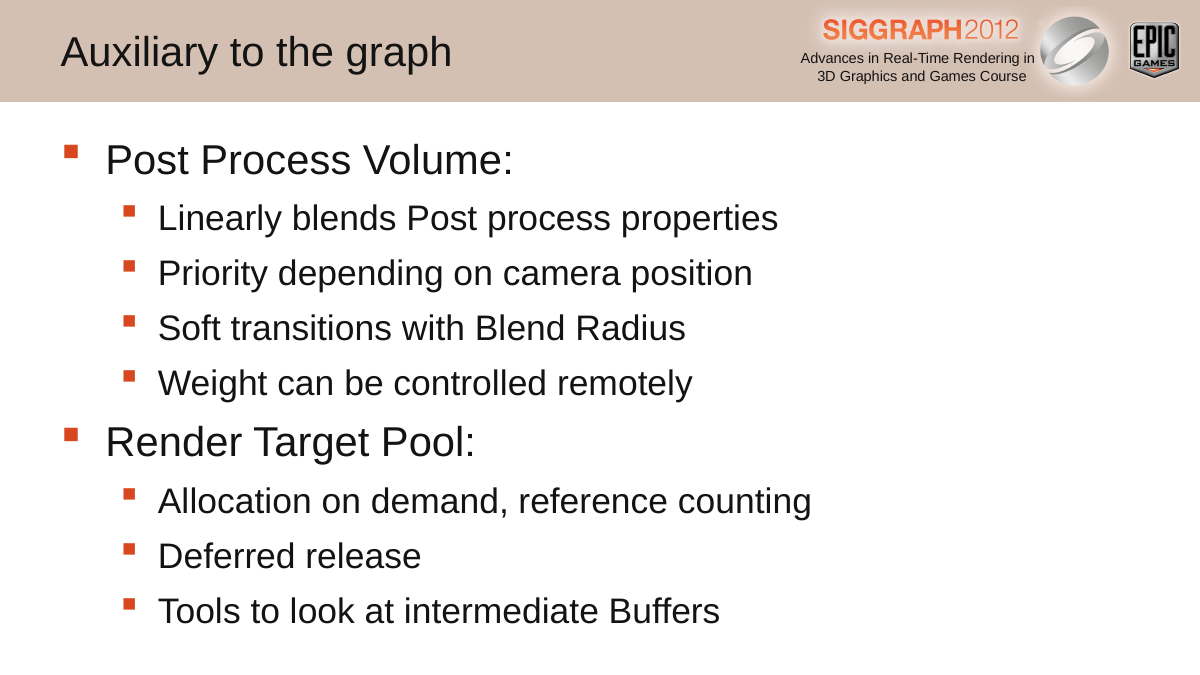

Auxiliary to the graph
Post Process Volume:
Linearly blends Post process properties
Priority depending on camera position
Soft transitions with Blend Radius
Weight can be controlled remotely
Render Target Pool:
Allocation on demand, reference counting
Deferred release
Tools to look at intermediate Buffers